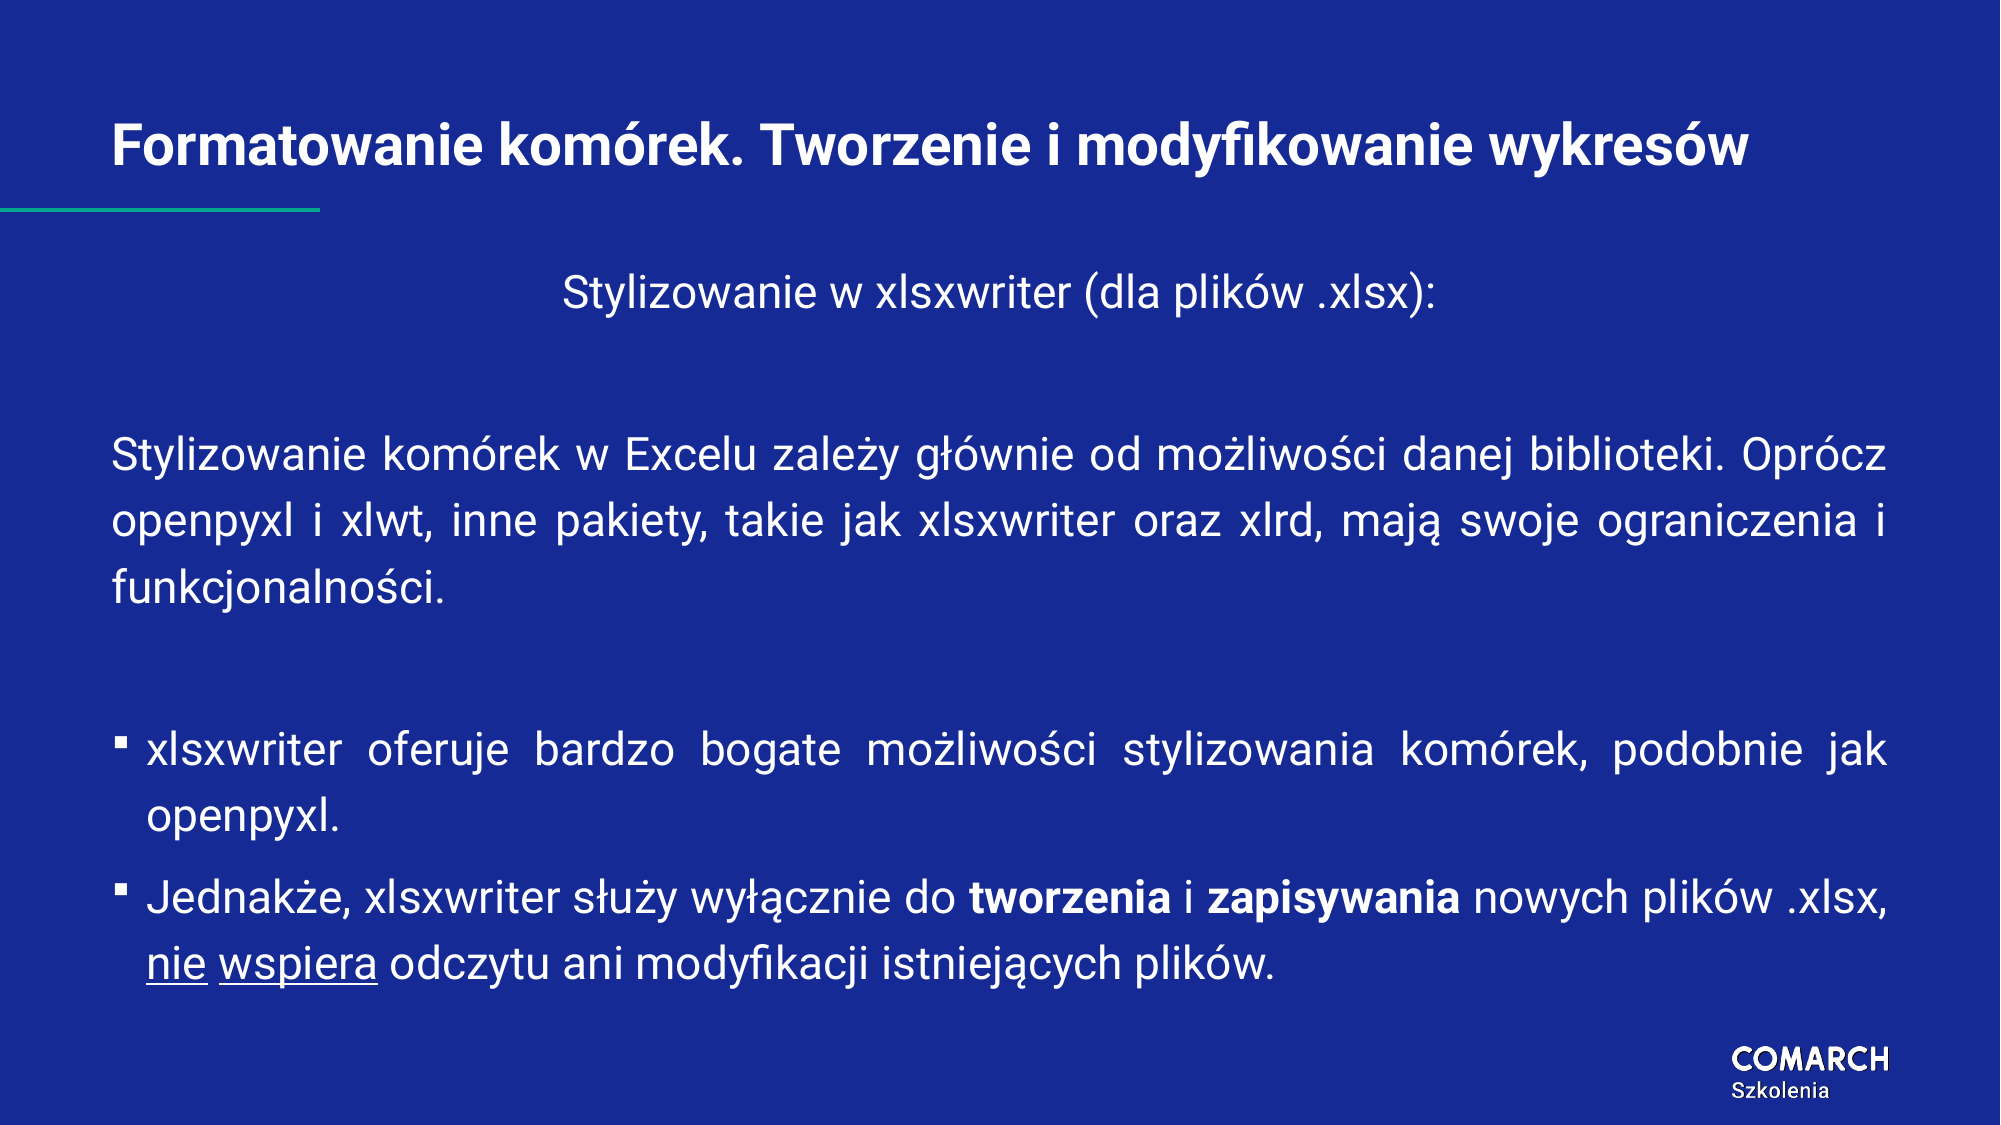

# Formatowanie komórek. Tworzenie i modyfikowanie wykresów
Stylizowanie w xlsxwriter (dla plików .xlsx):

Stylizowanie komórek w Excelu zależy głównie od możliwości danej biblioteki. Oprócz openpyxl i xlwt, inne pakiety, takie jak xlsxwriter oraz xlrd, mają swoje ograniczenia i funkcjonalności.

xlsxwriter oferuje bardzo bogate możliwości stylizowania komórek, podobnie jak openpyxl.
Jednakże, xlsxwriter służy wyłącznie do tworzenia i zapisywania nowych plików .xlsx, nie wspiera odczytu ani modyfikacji istniejących plików.